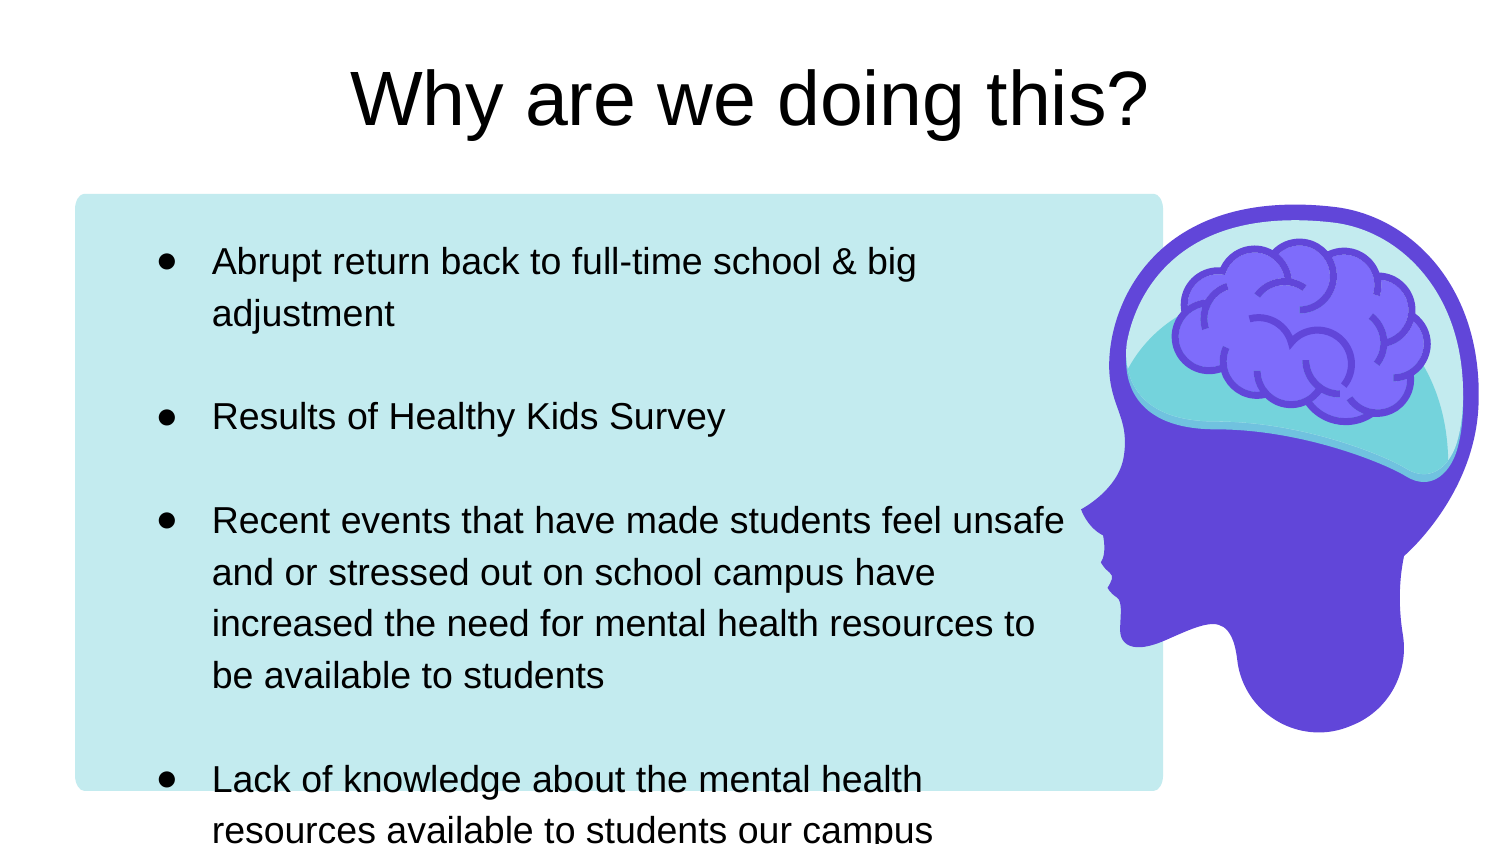

# Why are we doing this?

Abrupt return back to full-time school & big adjustment

Results of Healthy Kids Survey

Recent events that have made students feel unsafe and or stressed out on school campus have increased the need for mental health resources to be available to students

Lack of knowledge about the mental health resources available to students our campus